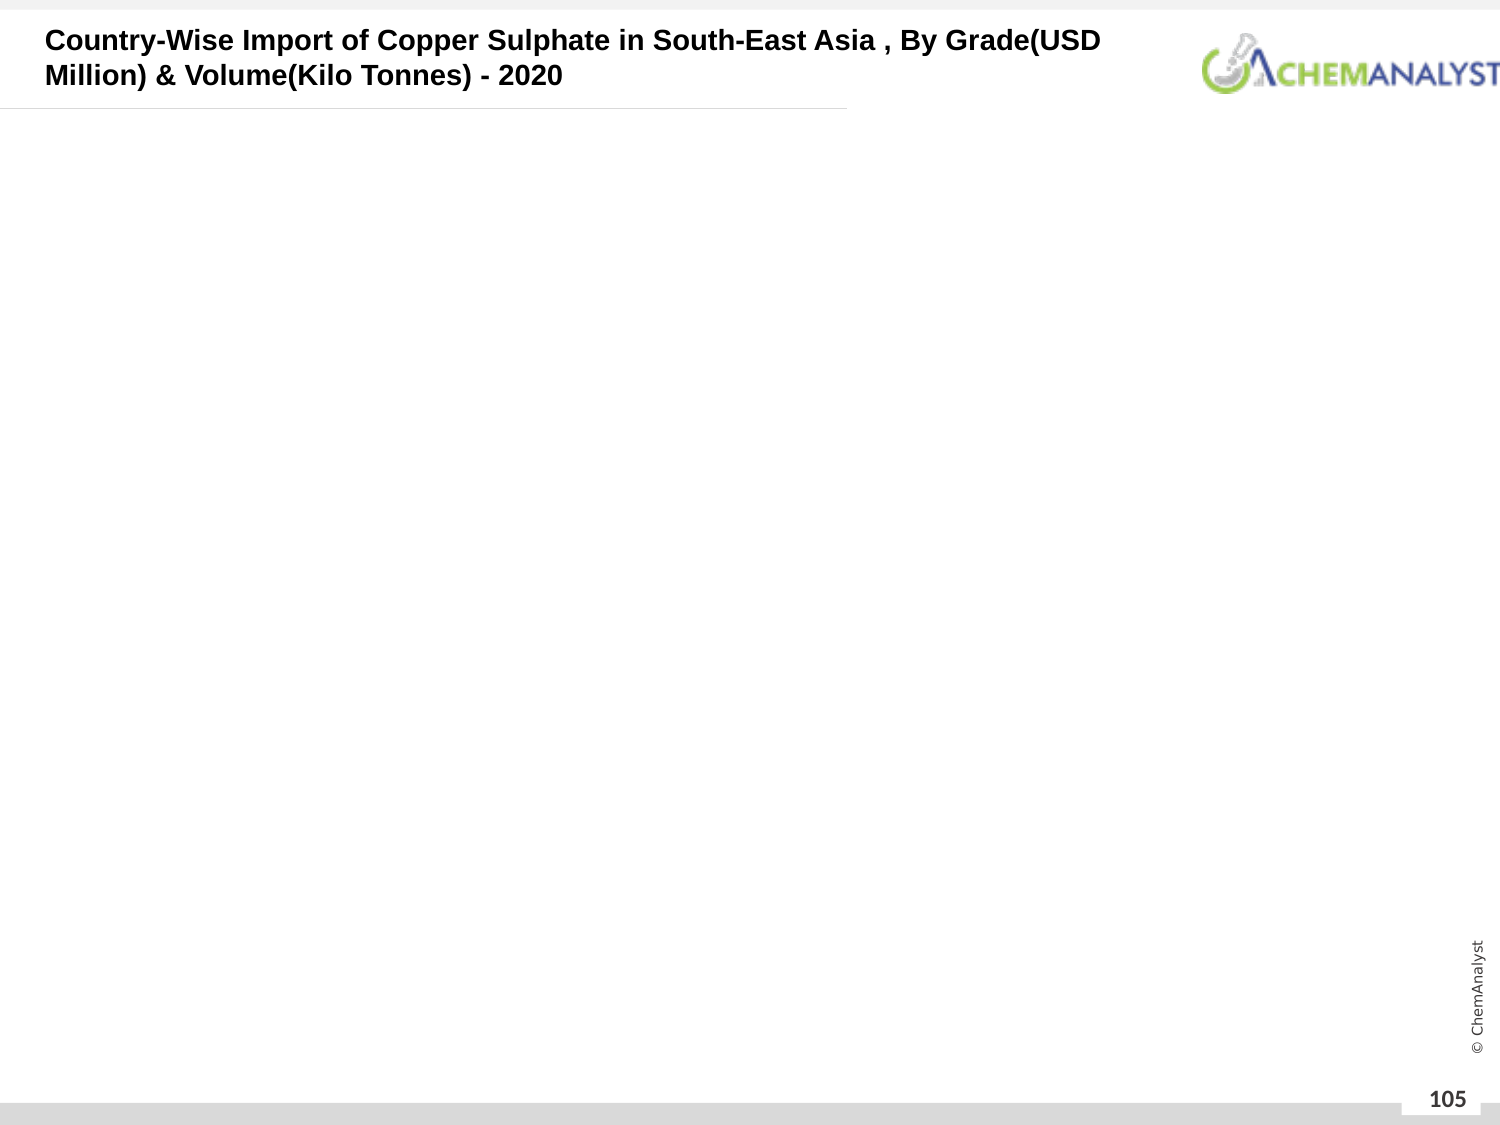

Country-Wise Import of Copper Sulphate in South-East Asia , By Grade(USD Million) & Volume(Kilo Tonnes) - 2020